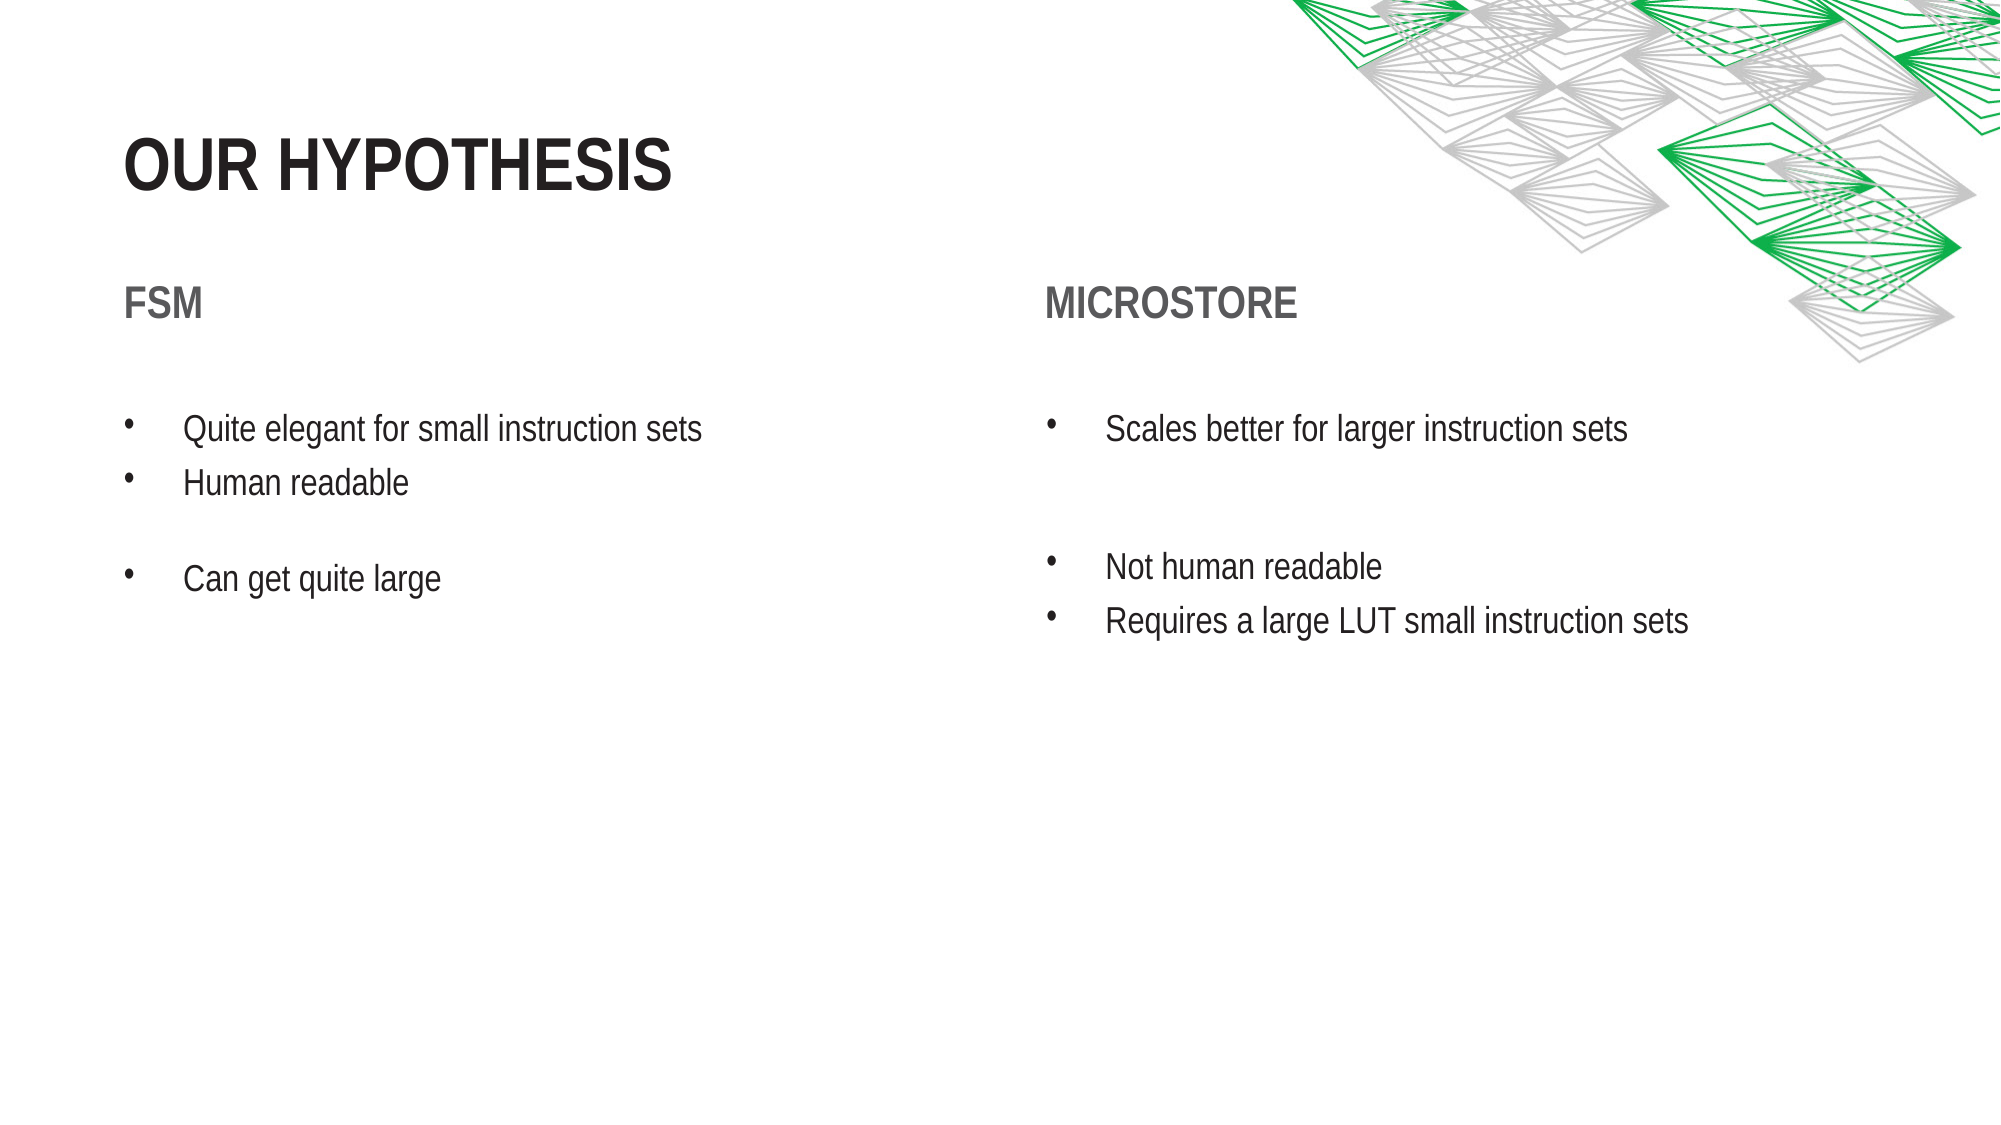

# Our hypothesis
FSM						  Microstore
Quite elegant for small instruction sets
Human readable
Can get quite large
Scales better for larger instruction sets
Not human readable
Requires a large LUT small instruction sets